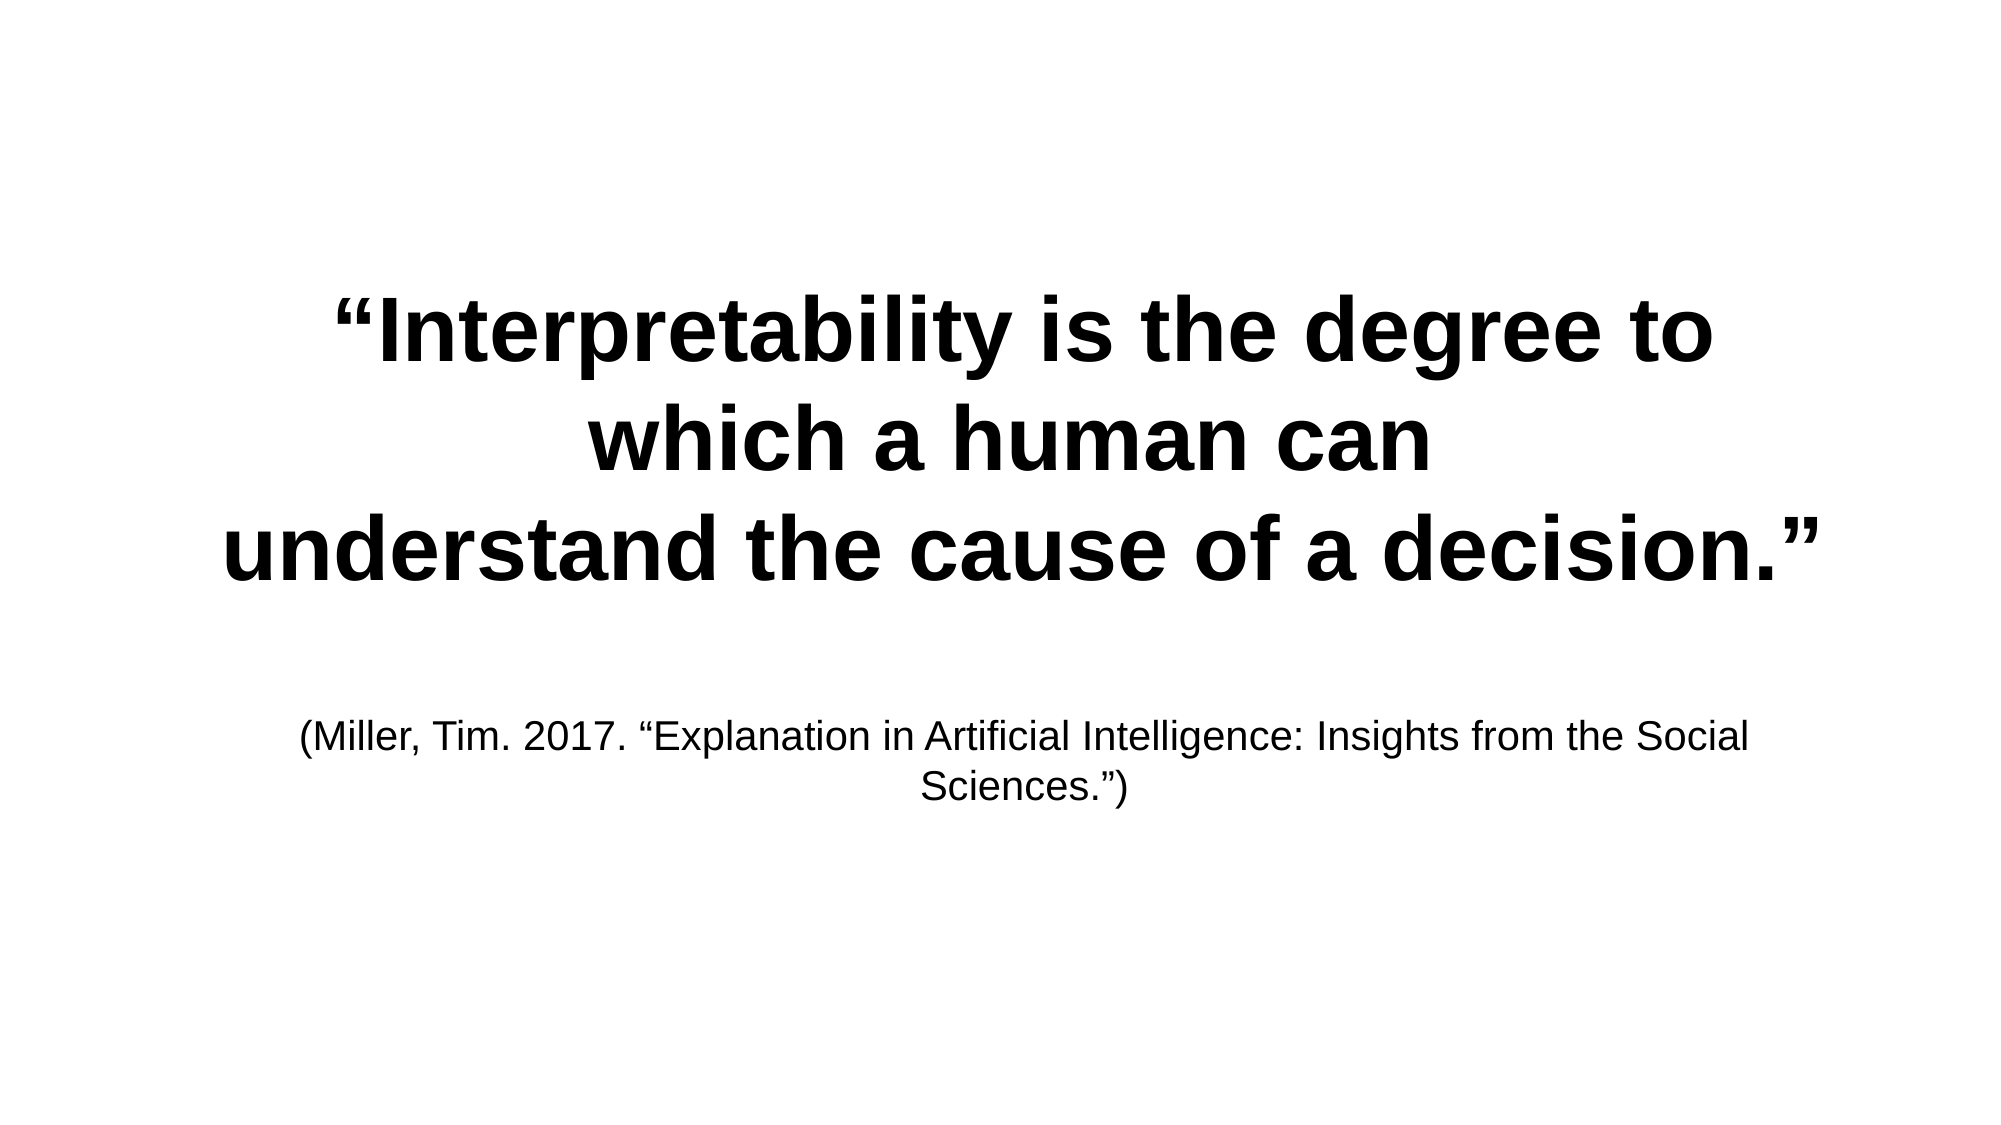

“Interpretability is the degree to which a human can
understand the cause of a decision.”

(Miller, Tim. 2017. “Explanation in Artificial Intelligence: Insights from the Social Sciences.”)